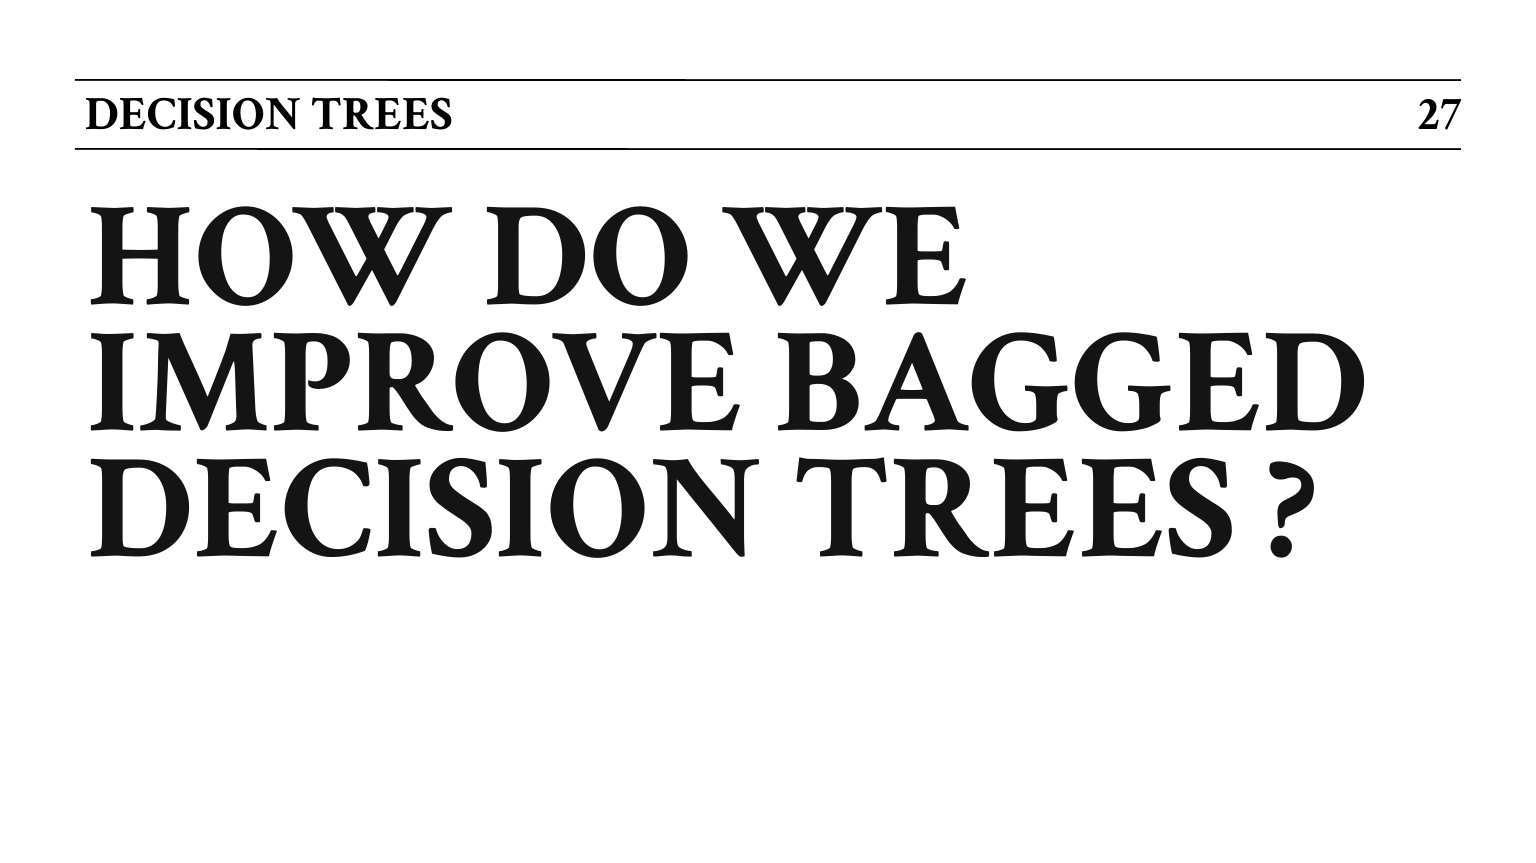

# DECISION TREES
27

HOW DO WE IMPROVE BAGGED DECISION TREES ?